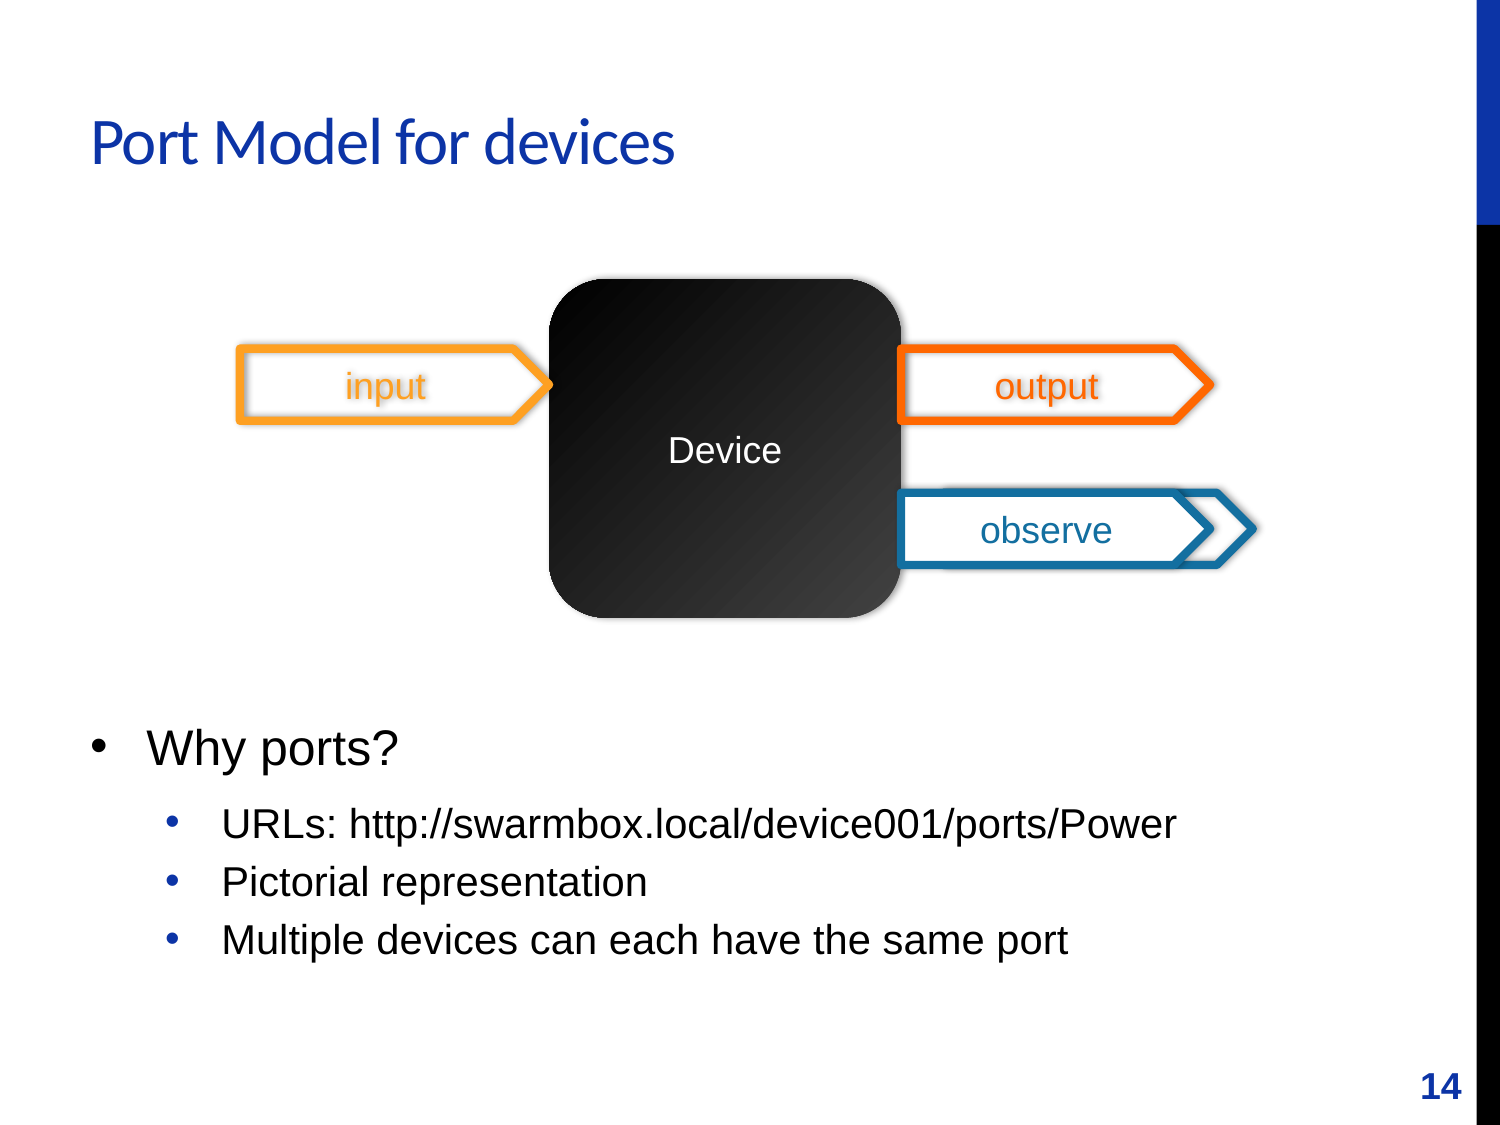

# Port Model for devices
output
input
Device
observe

Why ports?
URLs: http://swarmbox.local/device001/ports/Power
Pictorial representation
Multiple devices can each have the same port

14